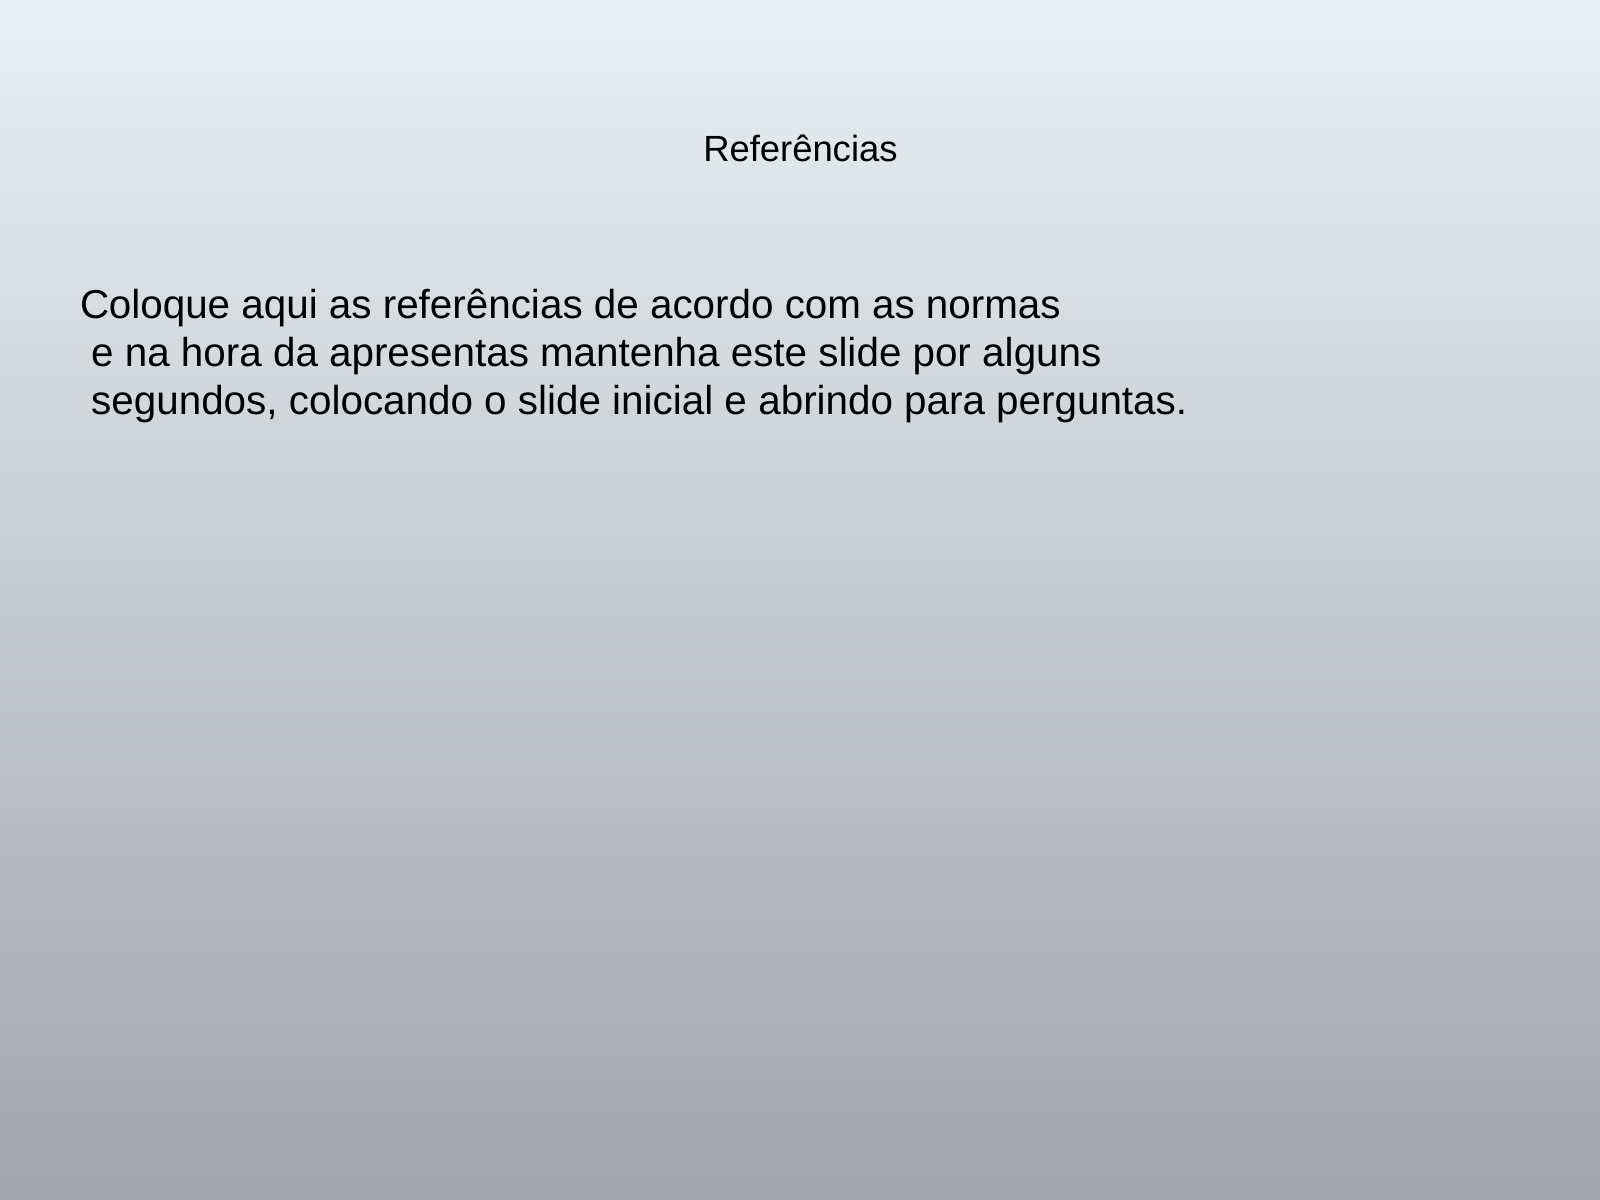

Referências
Coloque aqui as referências de acordo com as normas
 e na hora da apresentas mantenha este slide por alguns
 segundos, colocando o slide inicial e abrindo para perguntas.